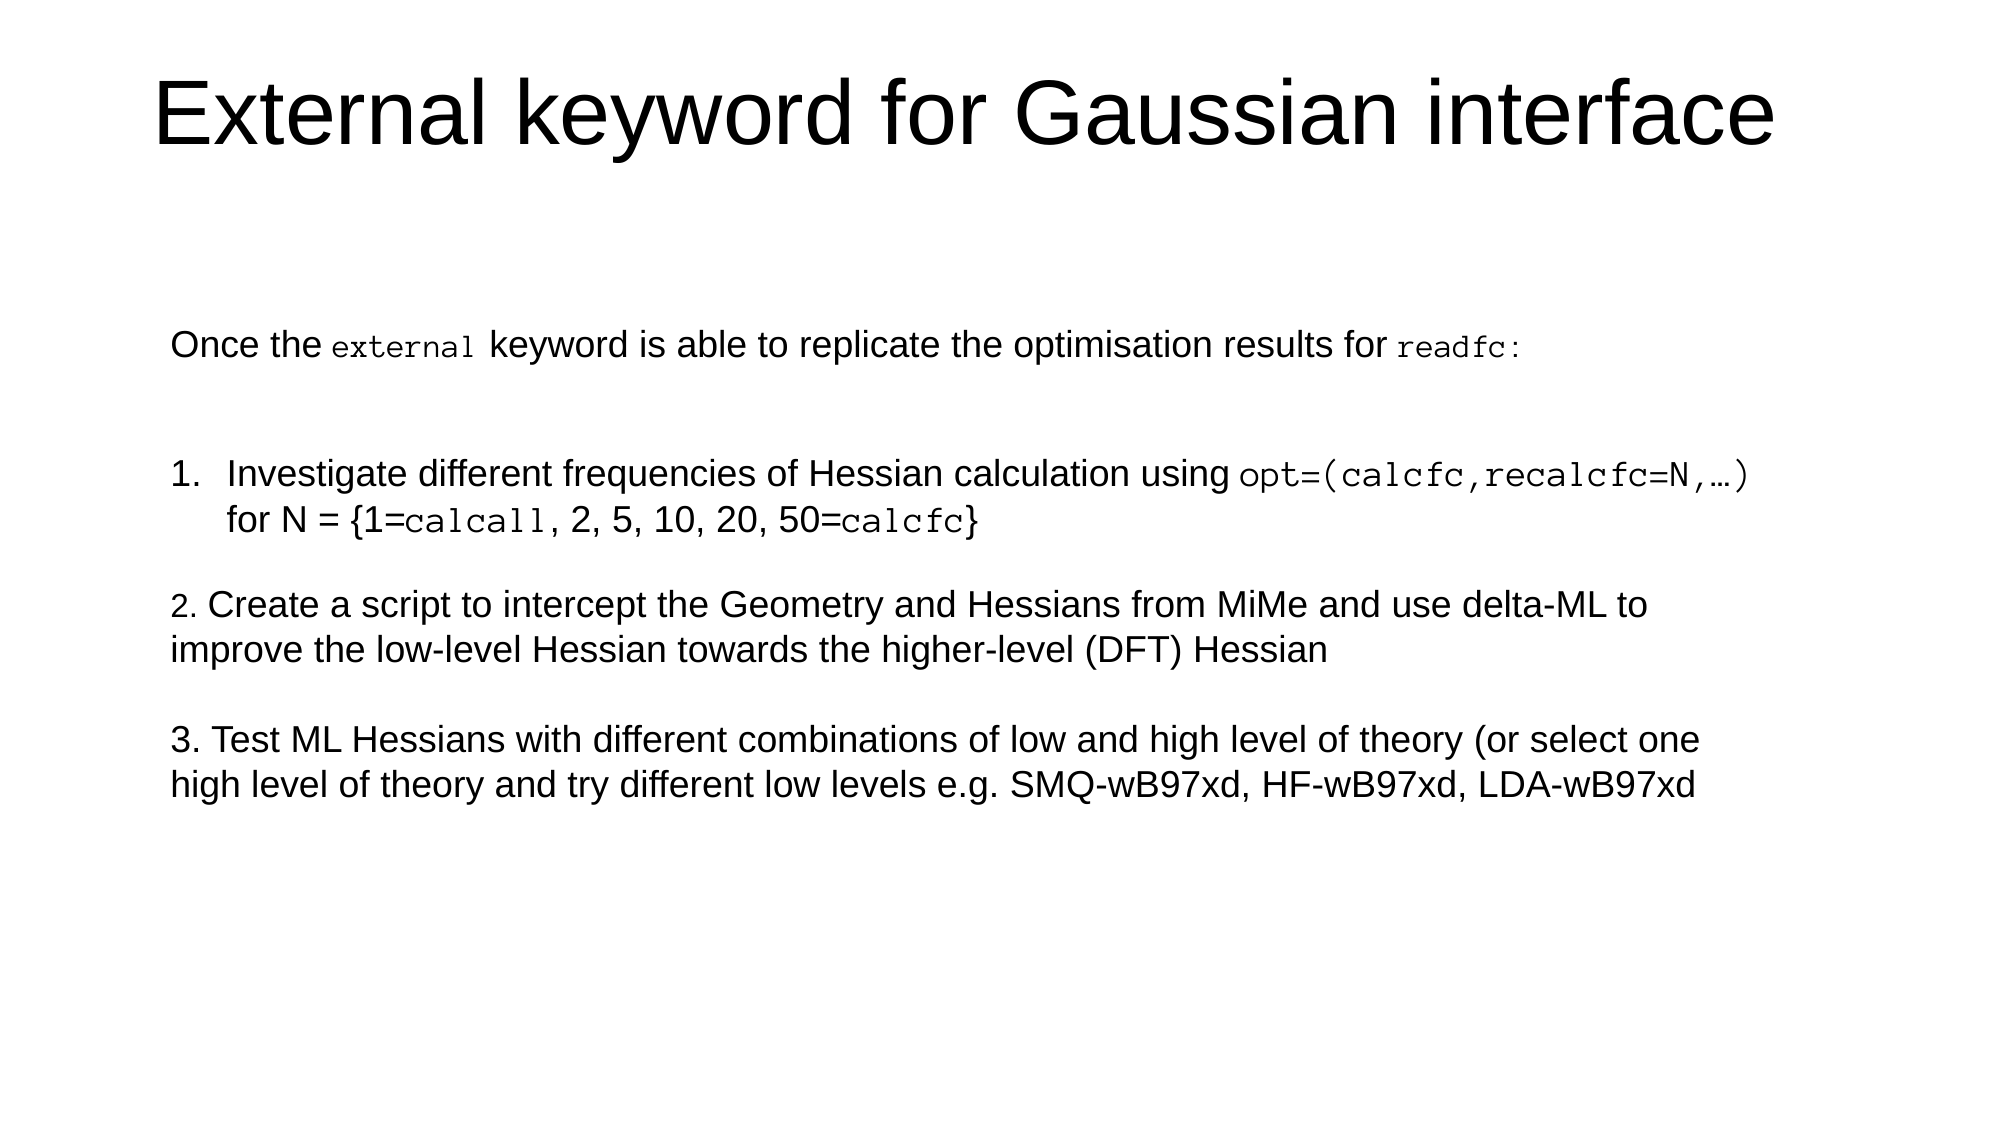

# External keyword for Gaussian interface
Once the external keyword is able to replicate the optimisation results for readfc:

Investigate different frequencies of Hessian calculation using opt=(calcfc,recalcfc=N,…) for N = {1=calcall, 2, 5, 10, 20, 50=calcfc}

2. Create a script to intercept the Geometry and Hessians from MiMe and use delta-ML to improve the low-level Hessian towards the higher-level (DFT) Hessian

3. Test ML Hessians with different combinations of low and high level of theory (or select one high level of theory and try different low levels e.g. SMQ-wB97xd, HF-wB97xd, LDA-wB97xd